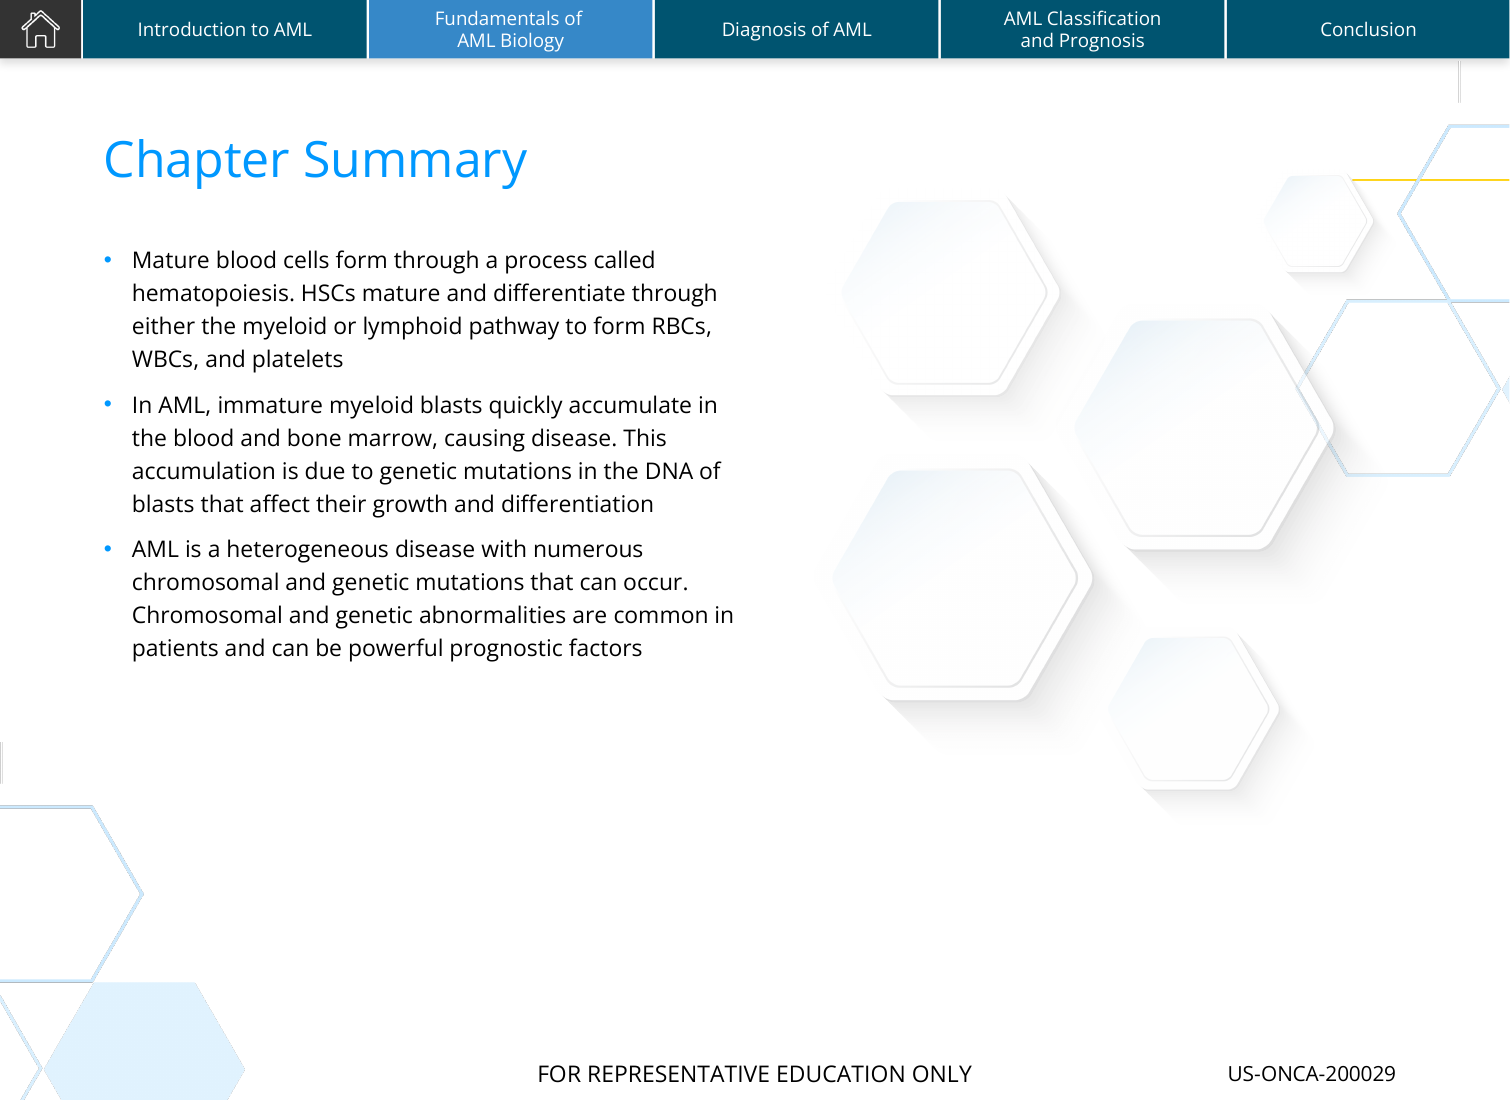

# Chapter Summary
Mature blood cells form through a process called hematopoiesis. HSCs mature and differentiate through either the myeloid or lymphoid pathway to form RBCs, WBCs, and platelets
In AML, immature myeloid blasts quickly accumulate in the blood and bone marrow, causing disease. This accumulation is due to genetic mutations in the DNA of blasts that affect their growth and differentiation
AML is a heterogeneous disease with numerous chromosomal and genetic mutations that can occur. Chromosomal and genetic abnormalities are common in patients and can be powerful prognostic factors